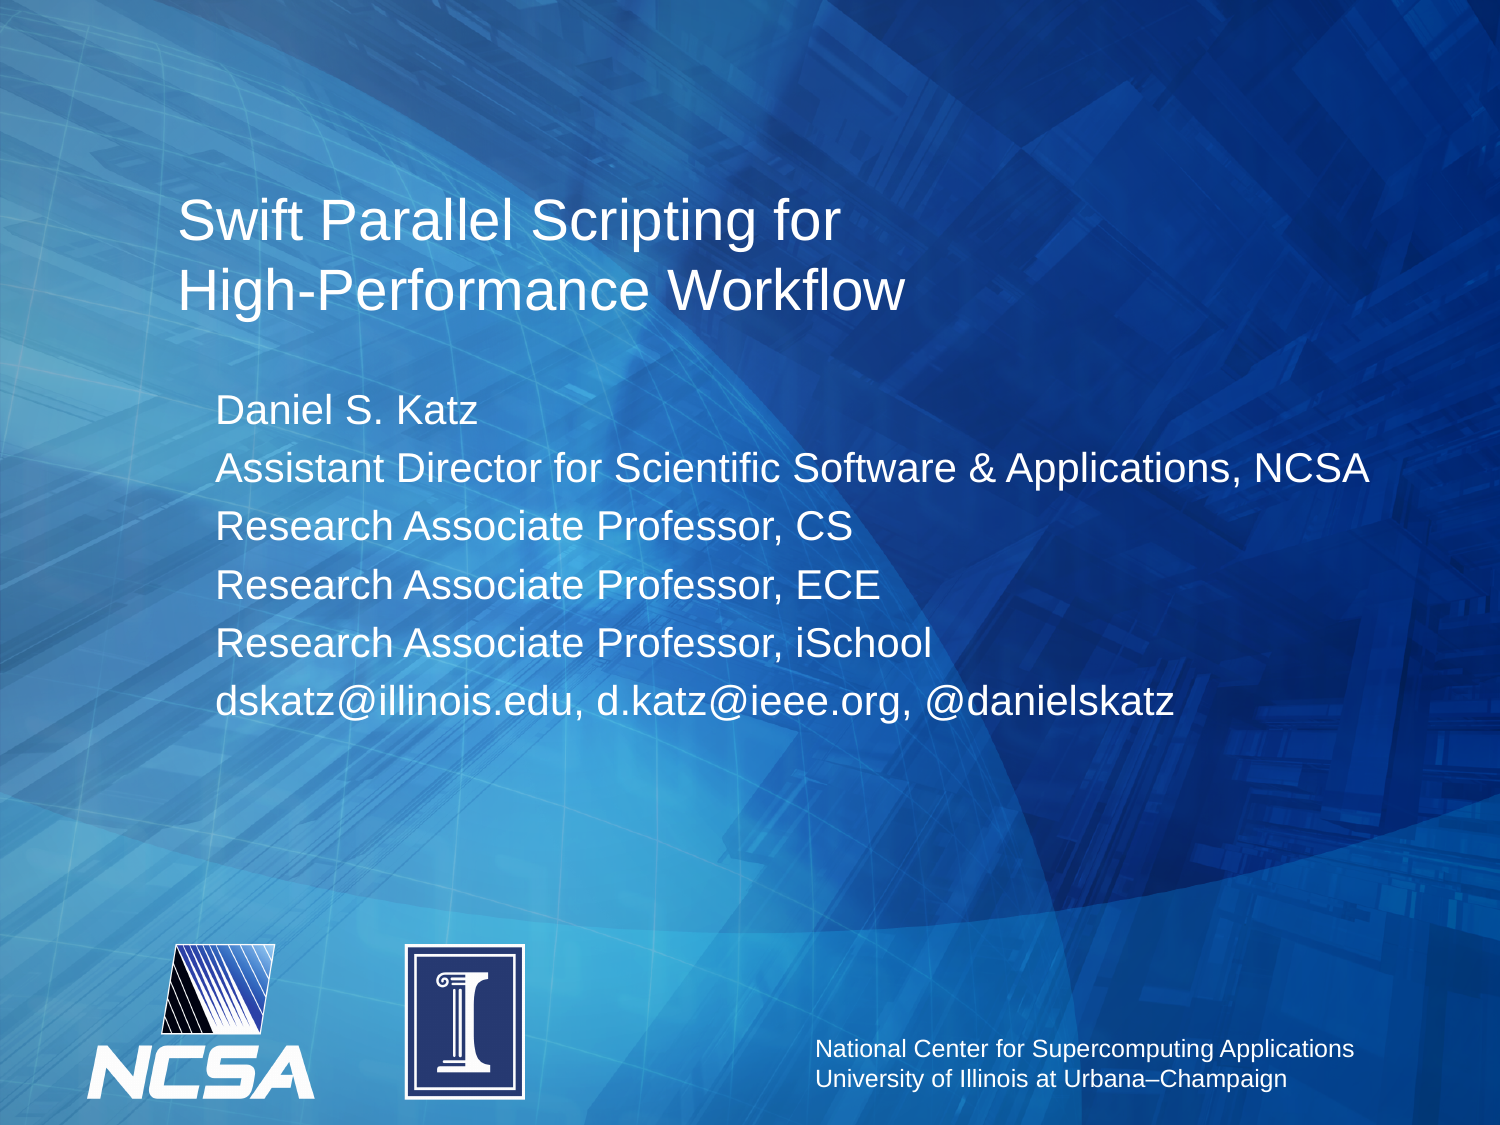

# Swift Parallel Scripting for High-Performance Workflow
Daniel S. Katz
Assistant Director for Scientific Software & Applications, NCSA
Research Associate Professor, CS
Research Associate Professor, ECE
Research Associate Professor, iSchool
dskatz@illinois.edu, d.katz@ieee.org, @danielskatz